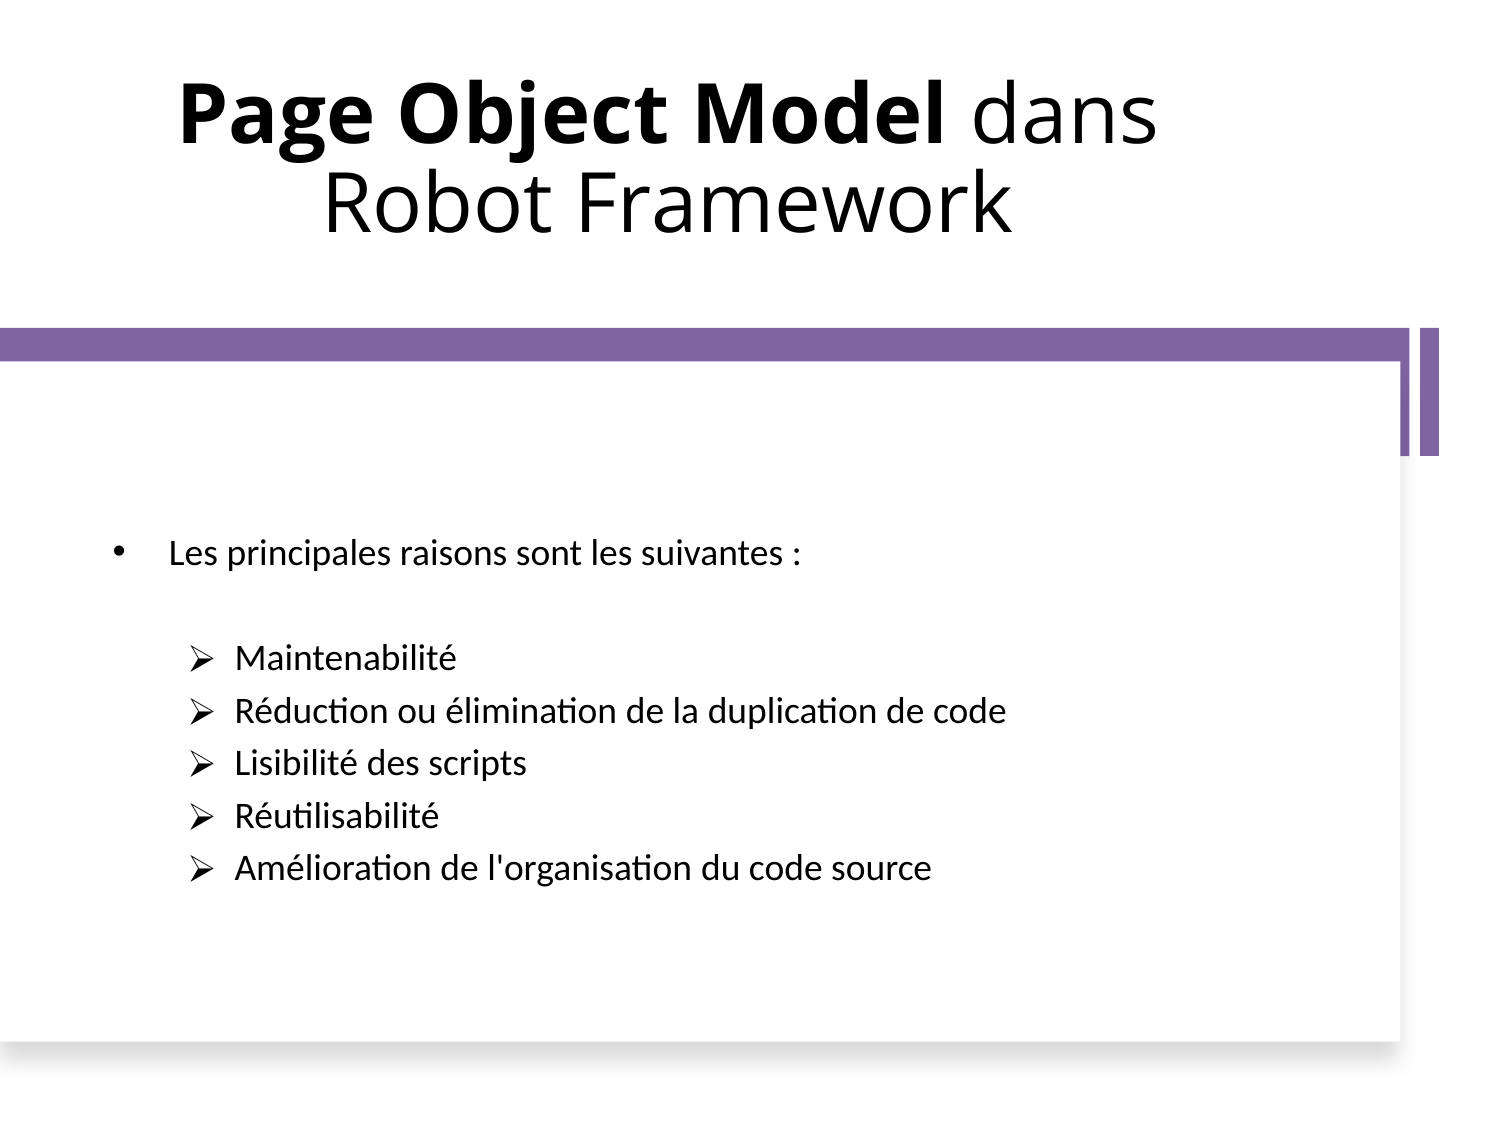

# Page Object Model dans Robot Framework

Les principales raisons sont les suivantes :

Maintenabilité
Réduction ou élimination de la duplication de code
Lisibilité des scripts
Réutilisabilité
Amélioration de l'organisation du code source